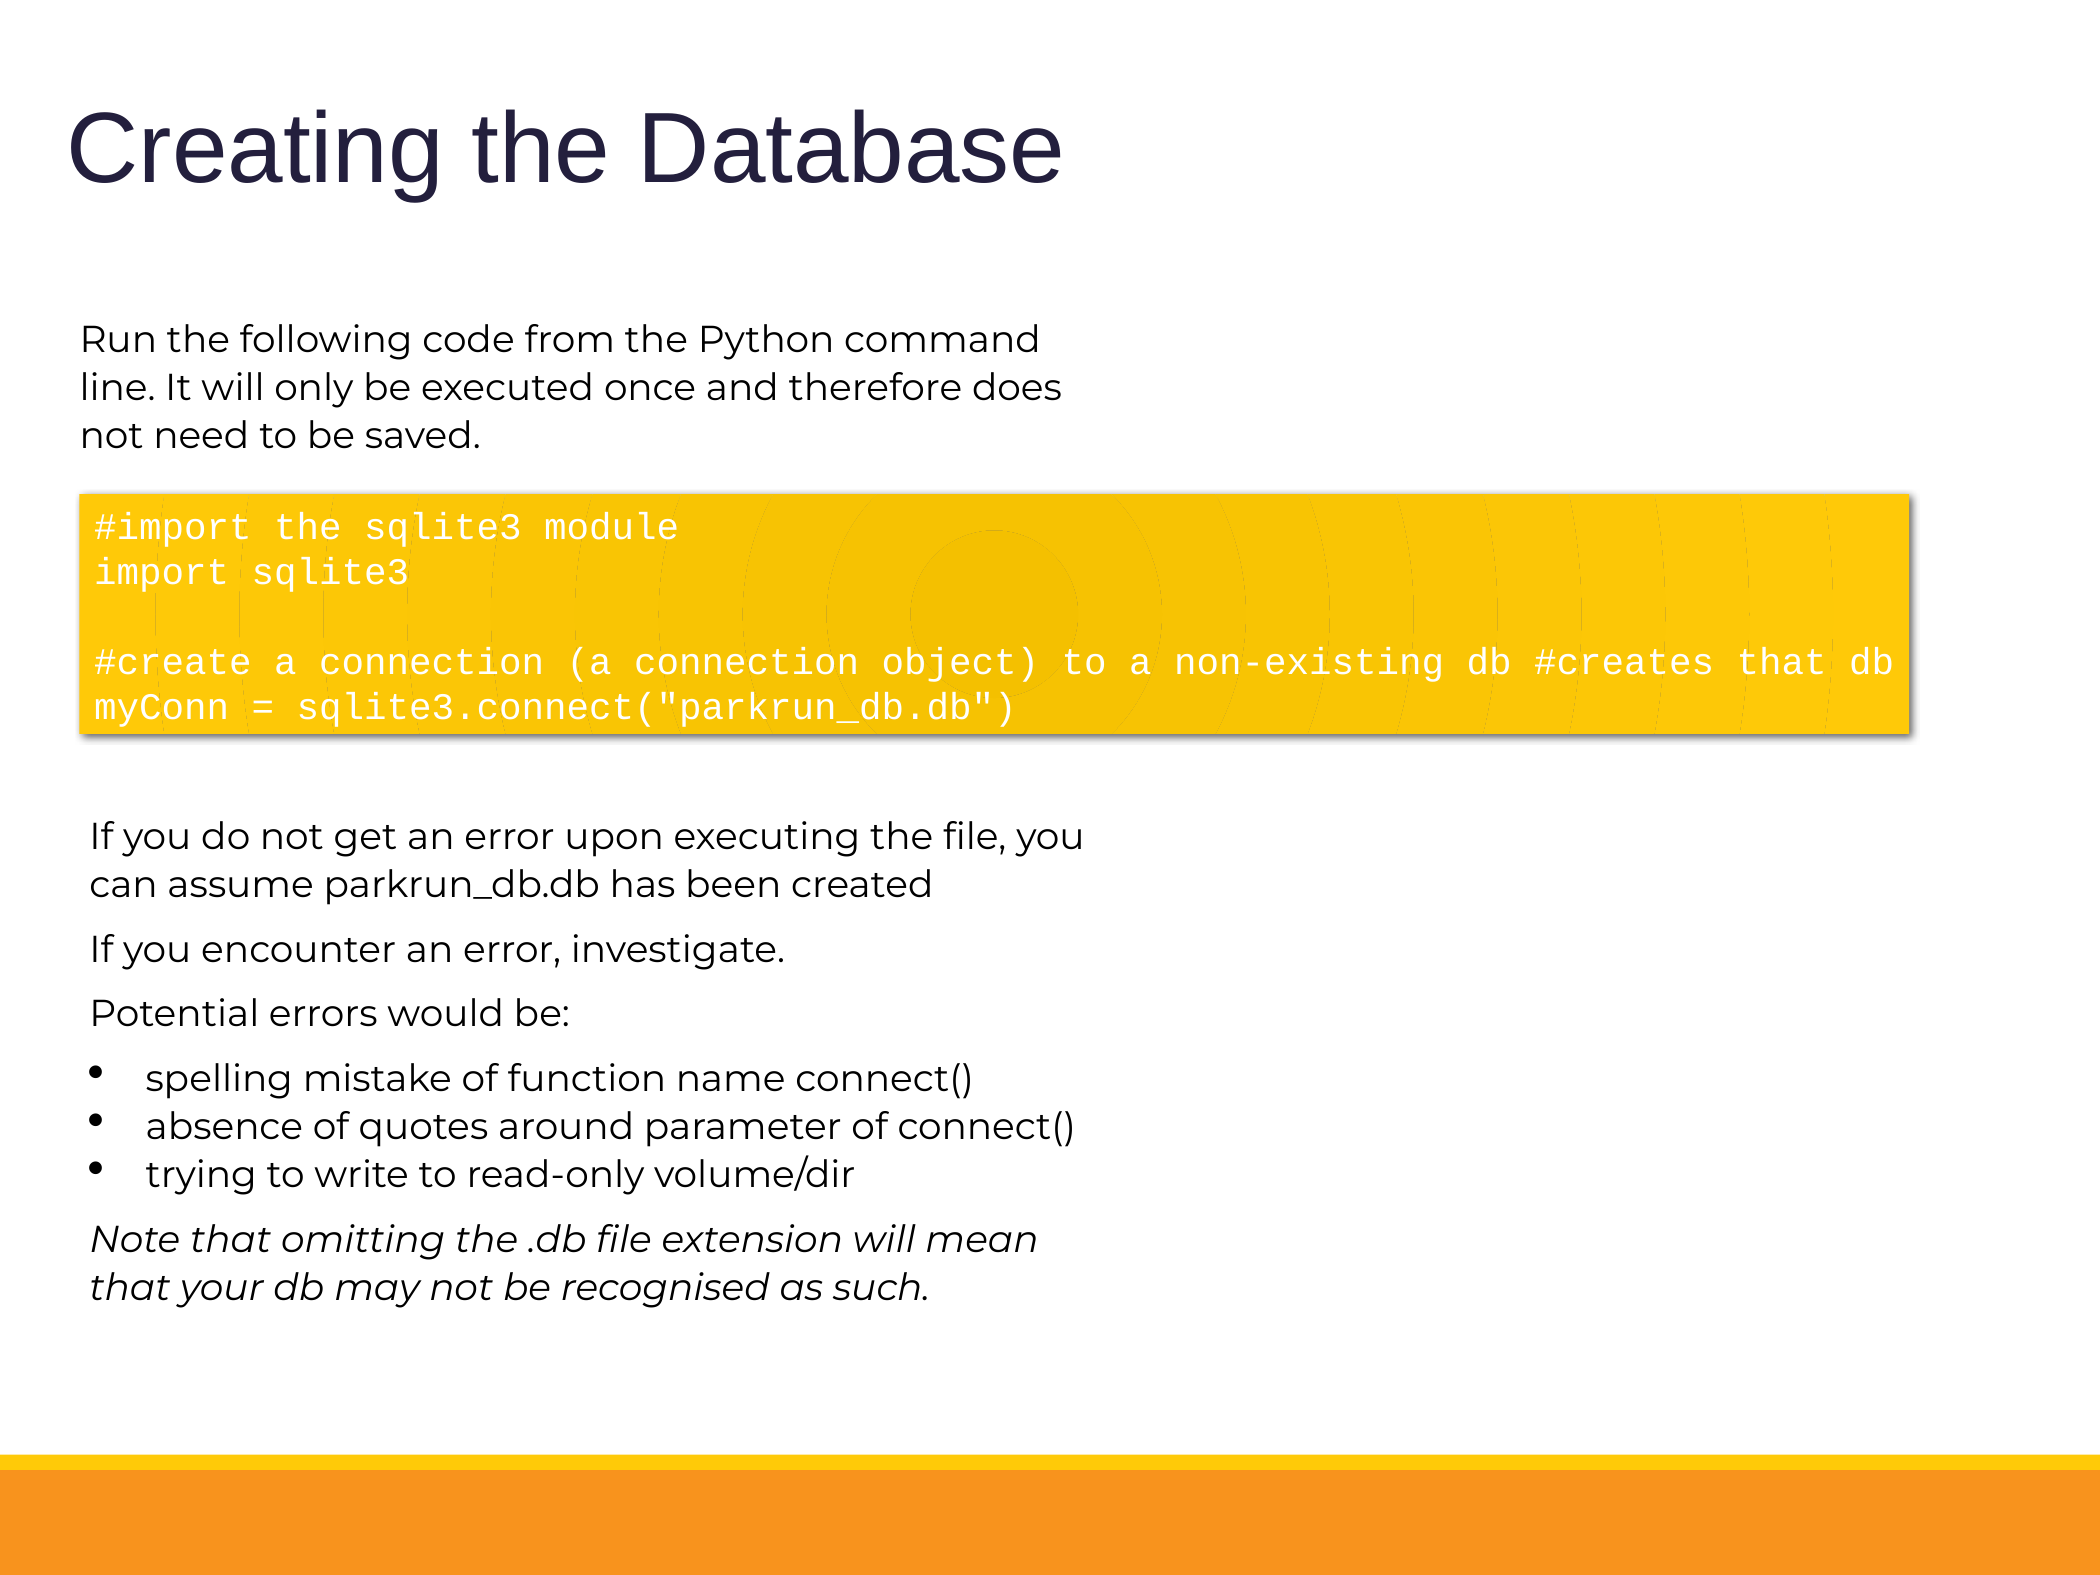

Creating the Database
Run the following code from the Python command line. It will only be executed once and therefore does not need to be saved.
#import the sqlite3 module
import sqlite3

#create a connection (a connection object) to a non-existing db #creates that db
myConn = sqlite3.connect("parkrun_db.db")
If you do not get an error upon executing the file, you can assume parkrun_db.db has been created
If you encounter an error, investigate.
Potential errors would be:
spelling mistake of function name connect()
absence of quotes around parameter of connect()
trying to write to read-only volume/dir
Note that omitting the .db file extension will mean that your db may not be recognised as such.